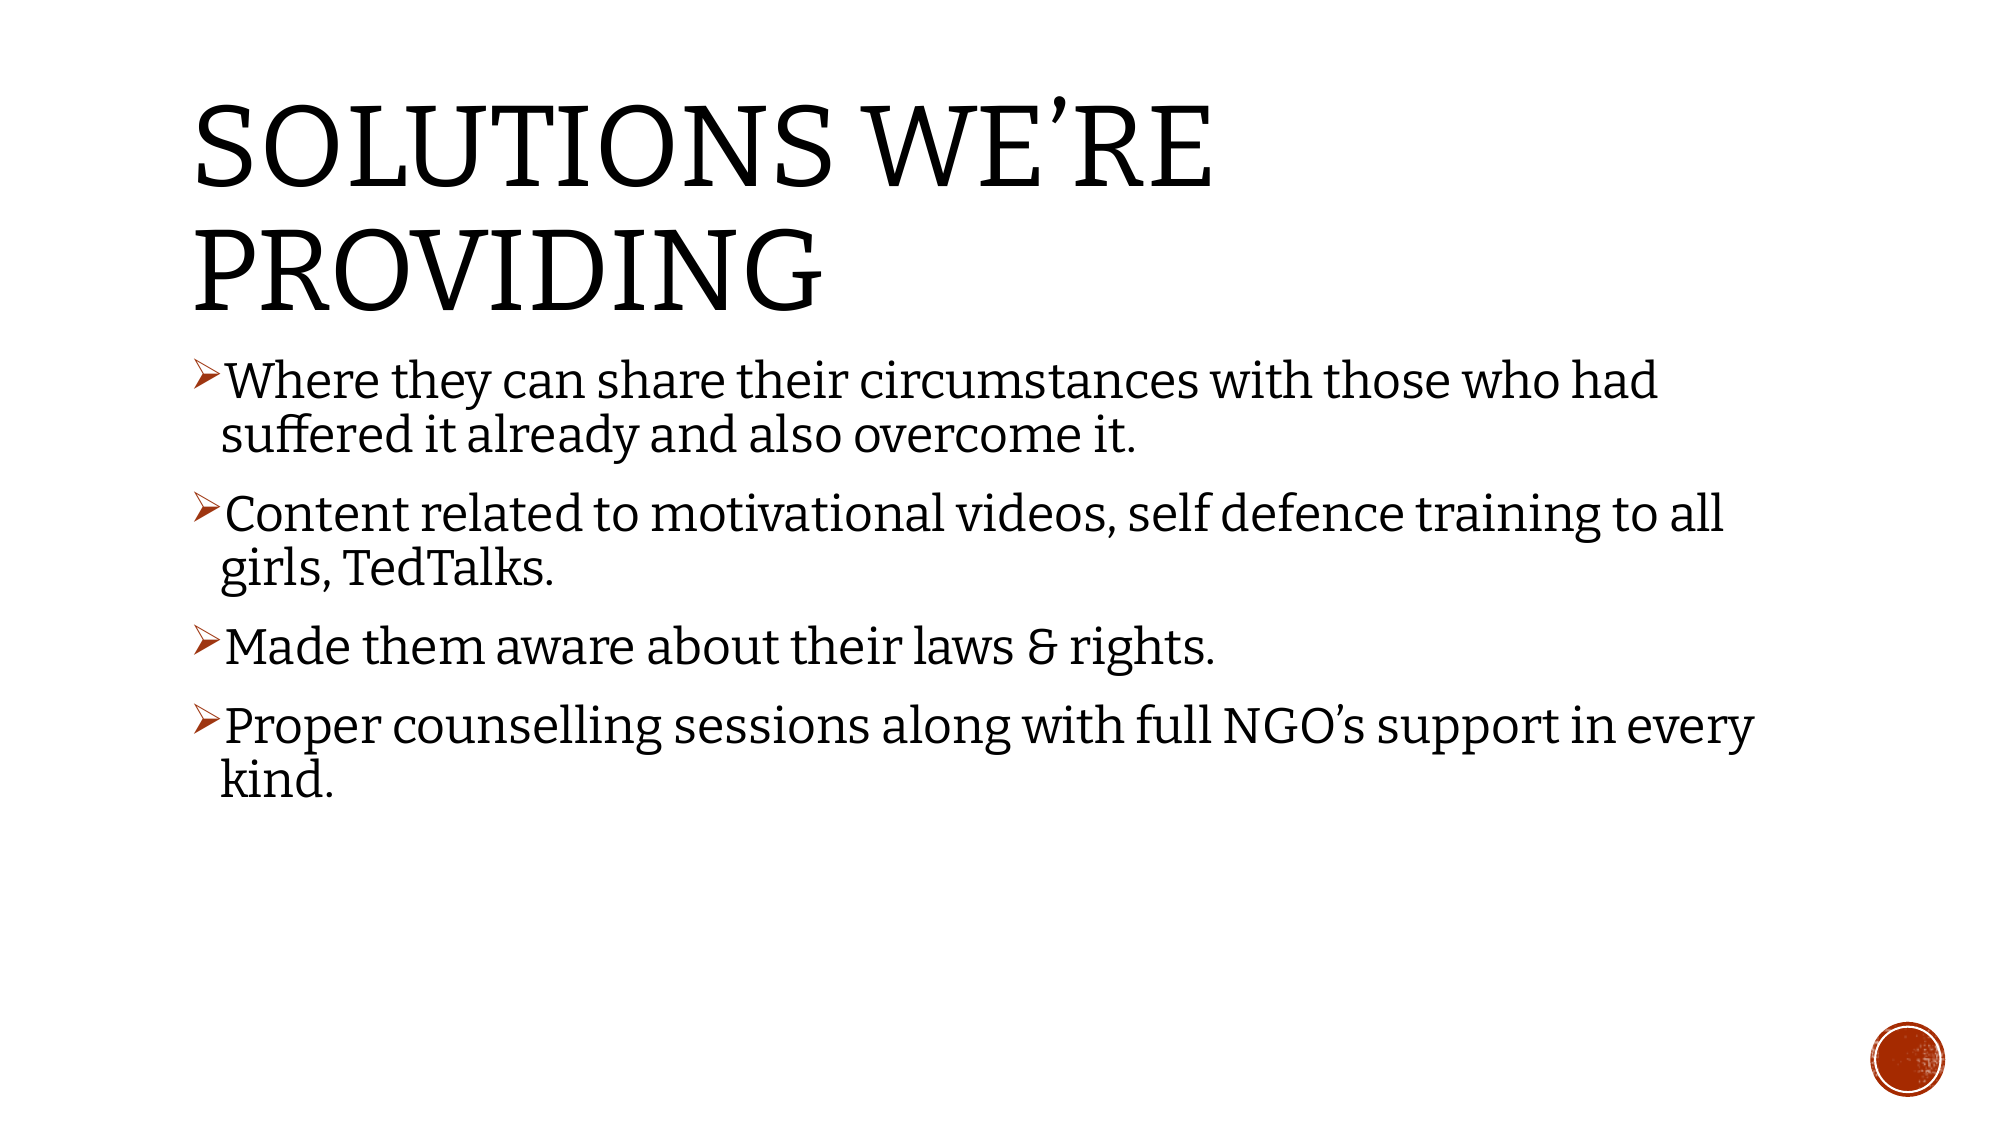

# Solutions we’re providing
Where they can share their circumstances with those who had suffered it already and also overcome it.
Content related to motivational videos, self defence training to all girls, TedTalks.
Made them aware about their laws & rights.
Proper counselling sessions along with full NGO’s support in every kind.